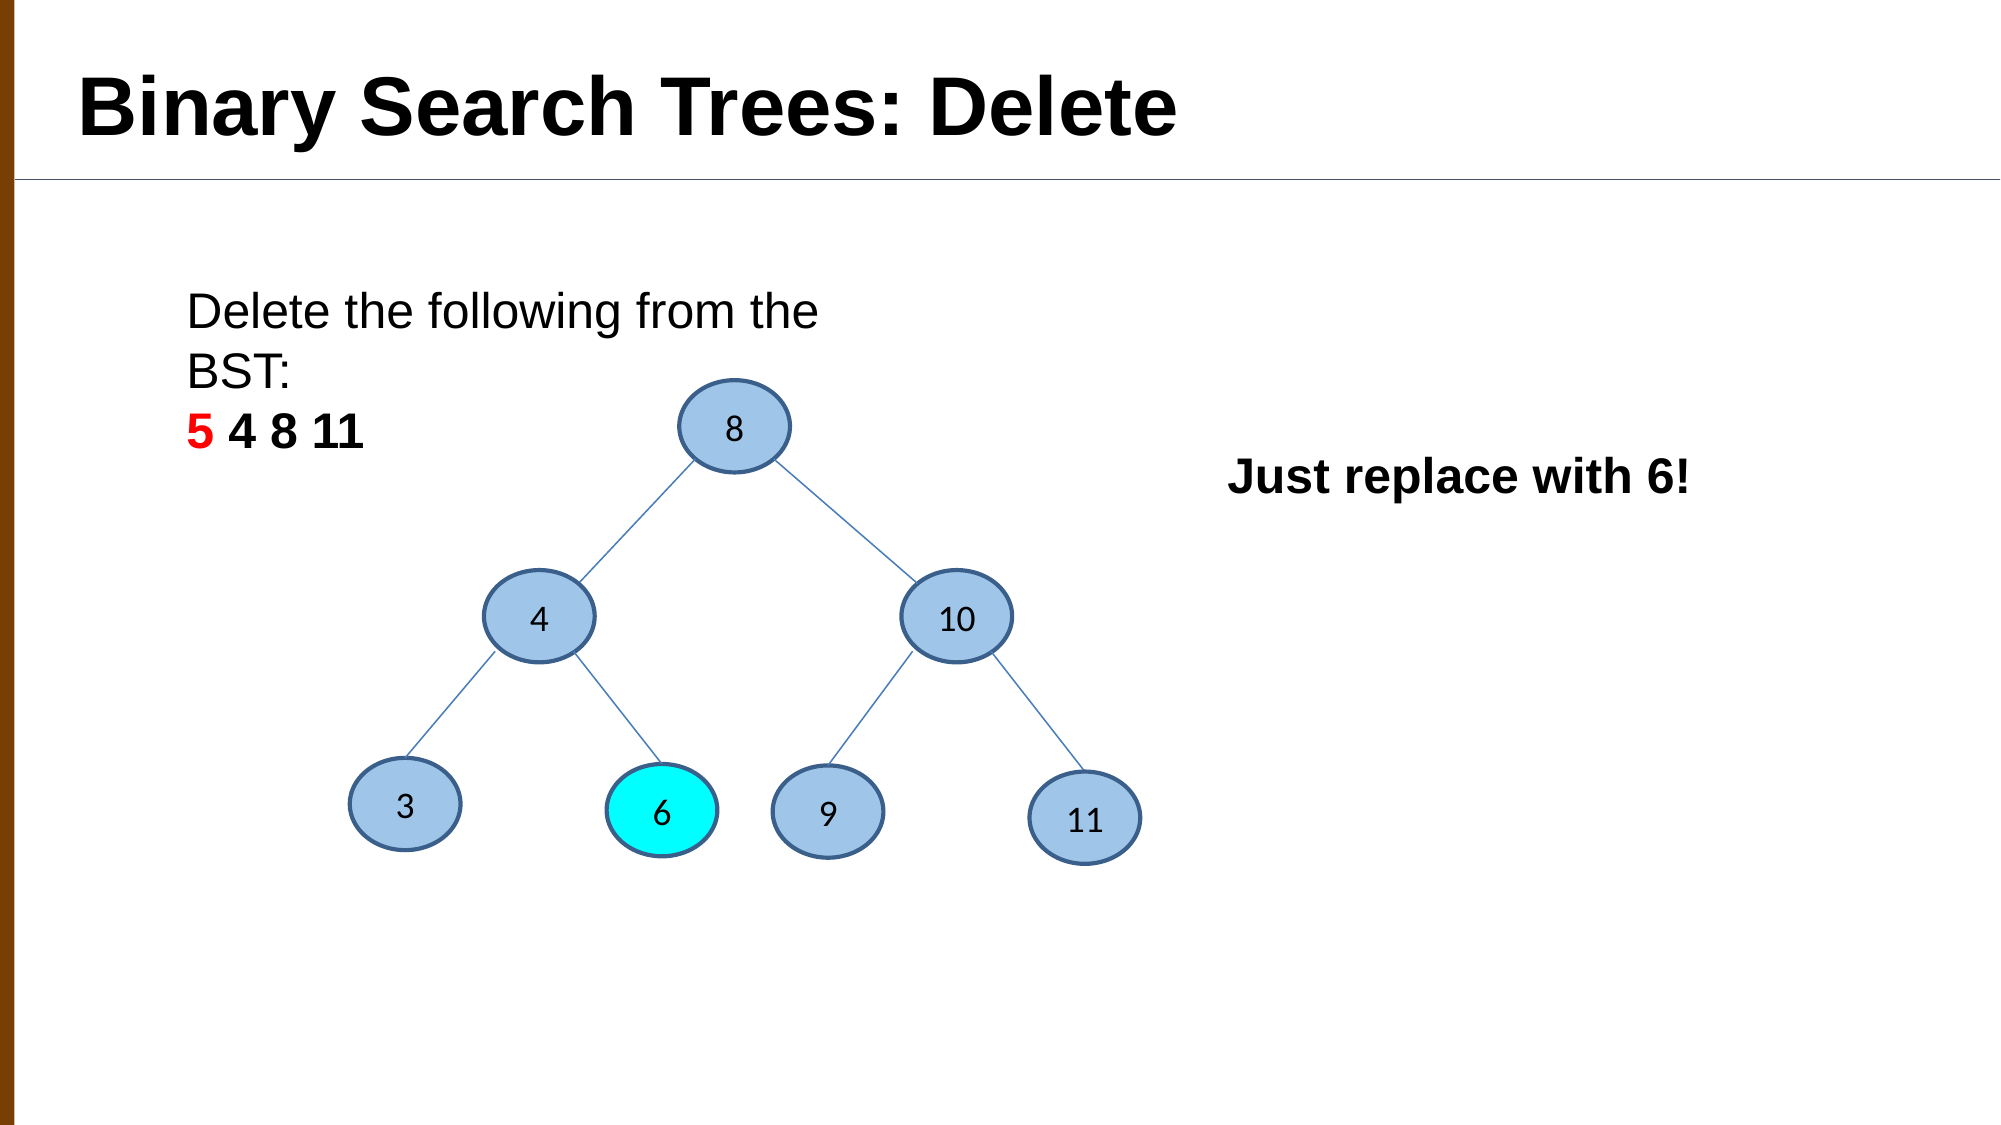

Binary Search Trees: Delete
Delete the following from the BST:
5 4 8 11
8
10
Just replace with 6!
4
3
6
9
11